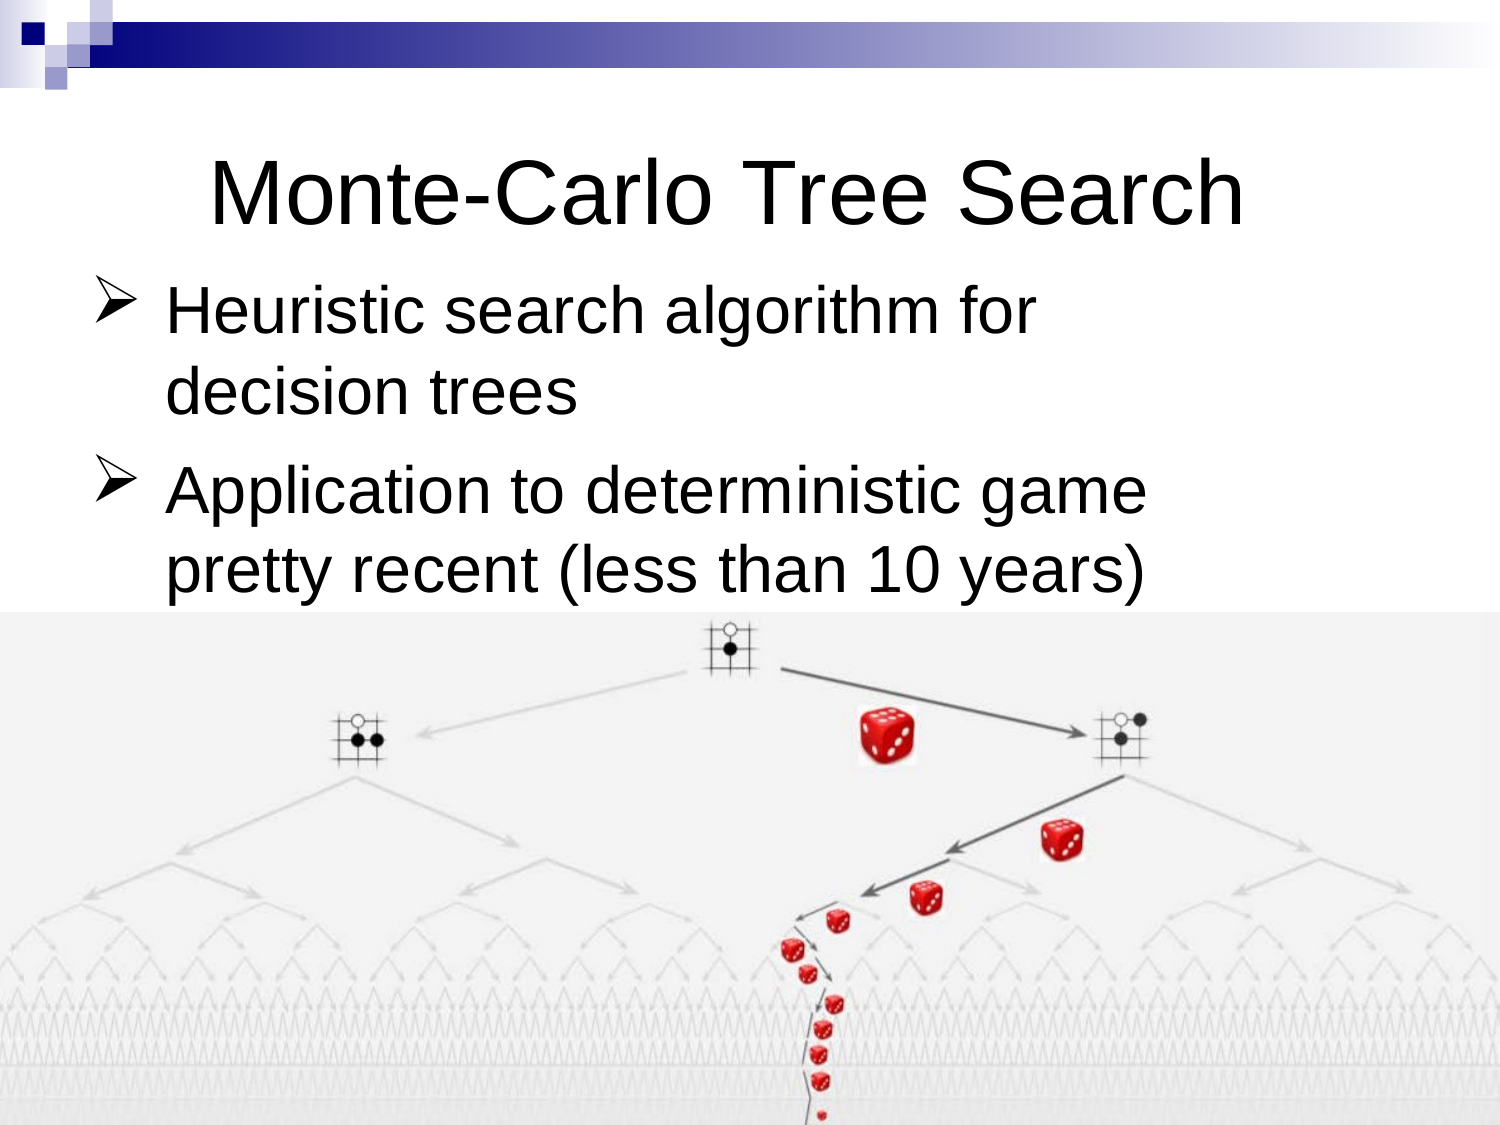

# Monte-Carlo Tree Search
Heuristic search algorithm for decision trees

Application to deterministic game pretty recent (less than 10 years)

17